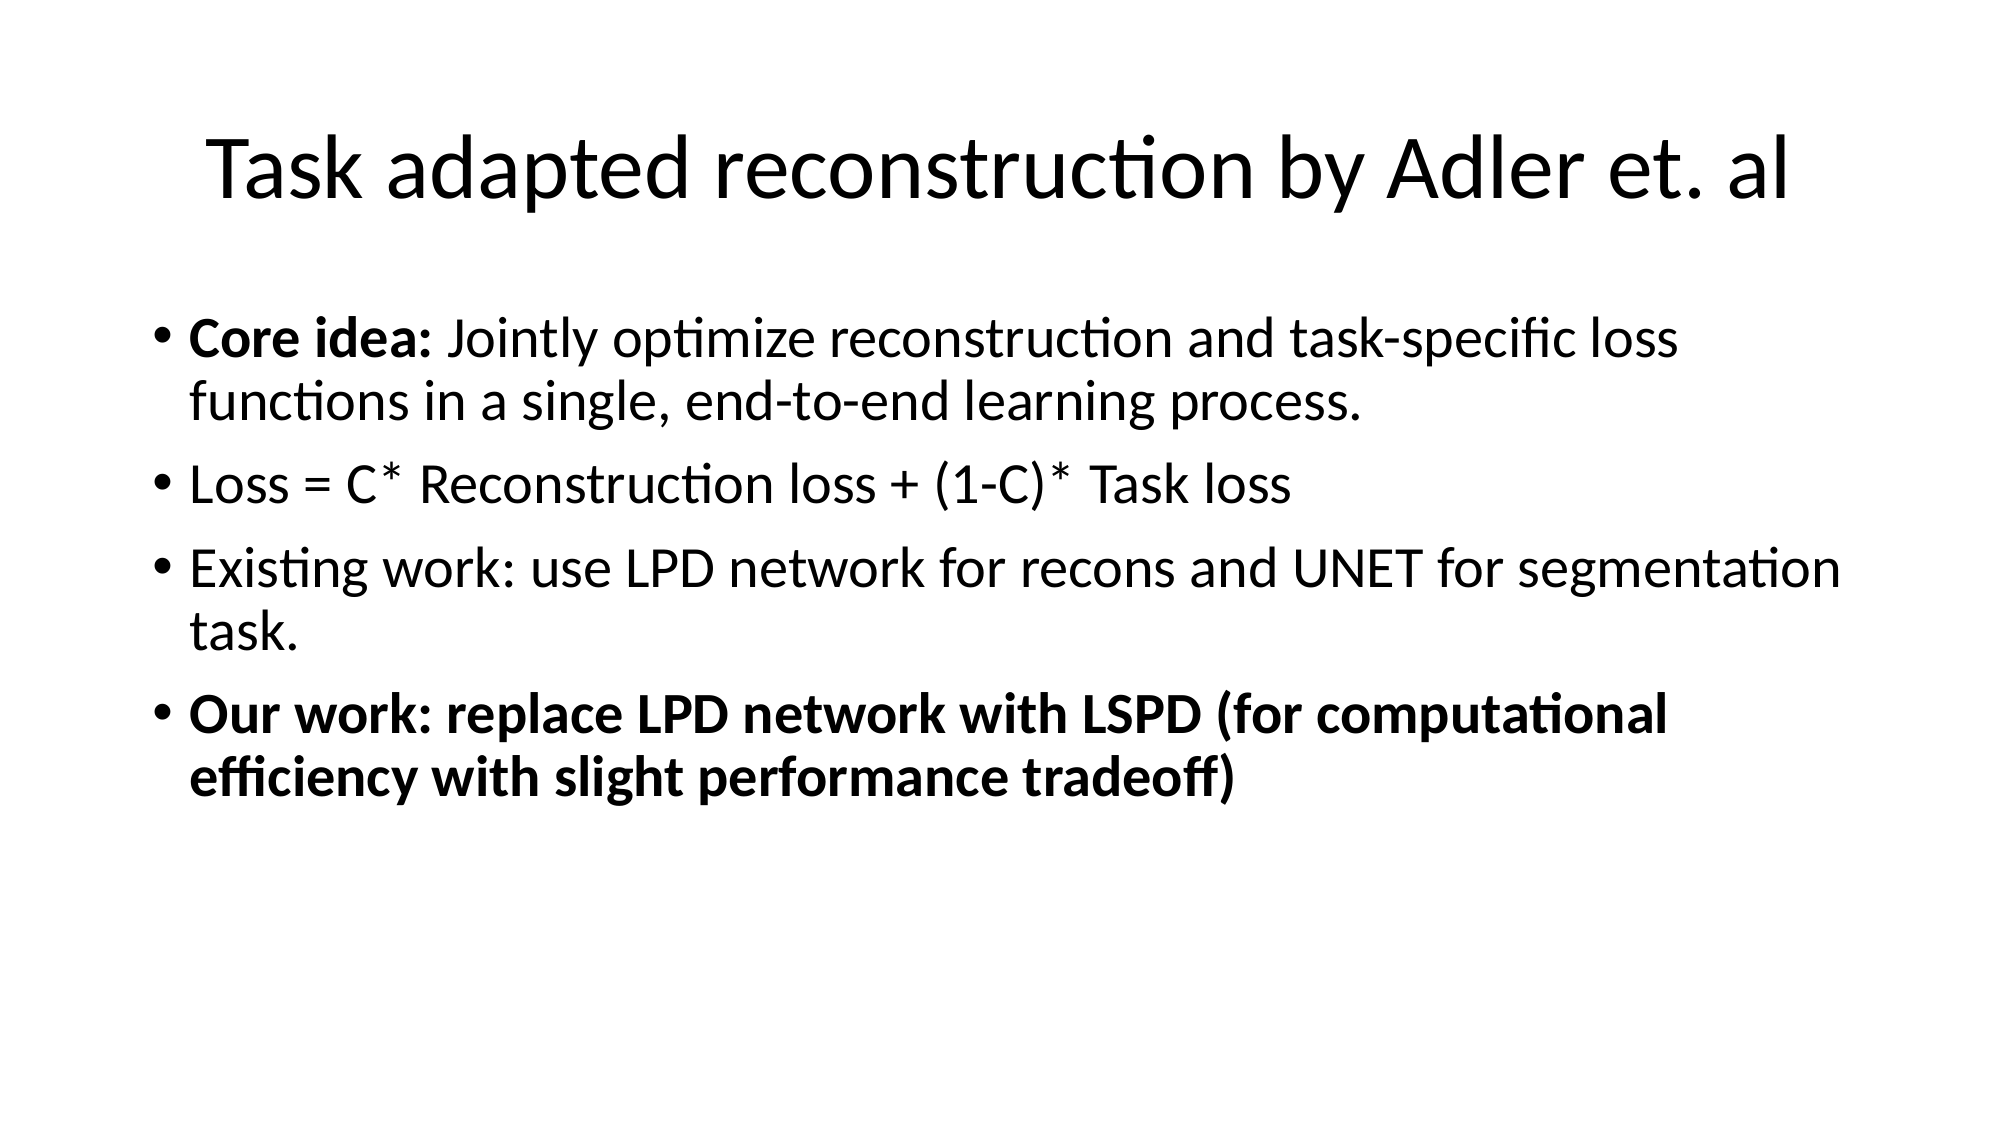

# Task adapted reconstruction by Adler et. al
Core idea: Jointly optimize reconstruction and task-specific loss functions in a single, end-to-end learning process.
Loss = C* Reconstruction loss + (1-C)* Task loss
Existing work: use LPD network for recons and UNET for segmentation task.
Our work: replace LPD network with LSPD (for computational efficiency with slight performance tradeoff)